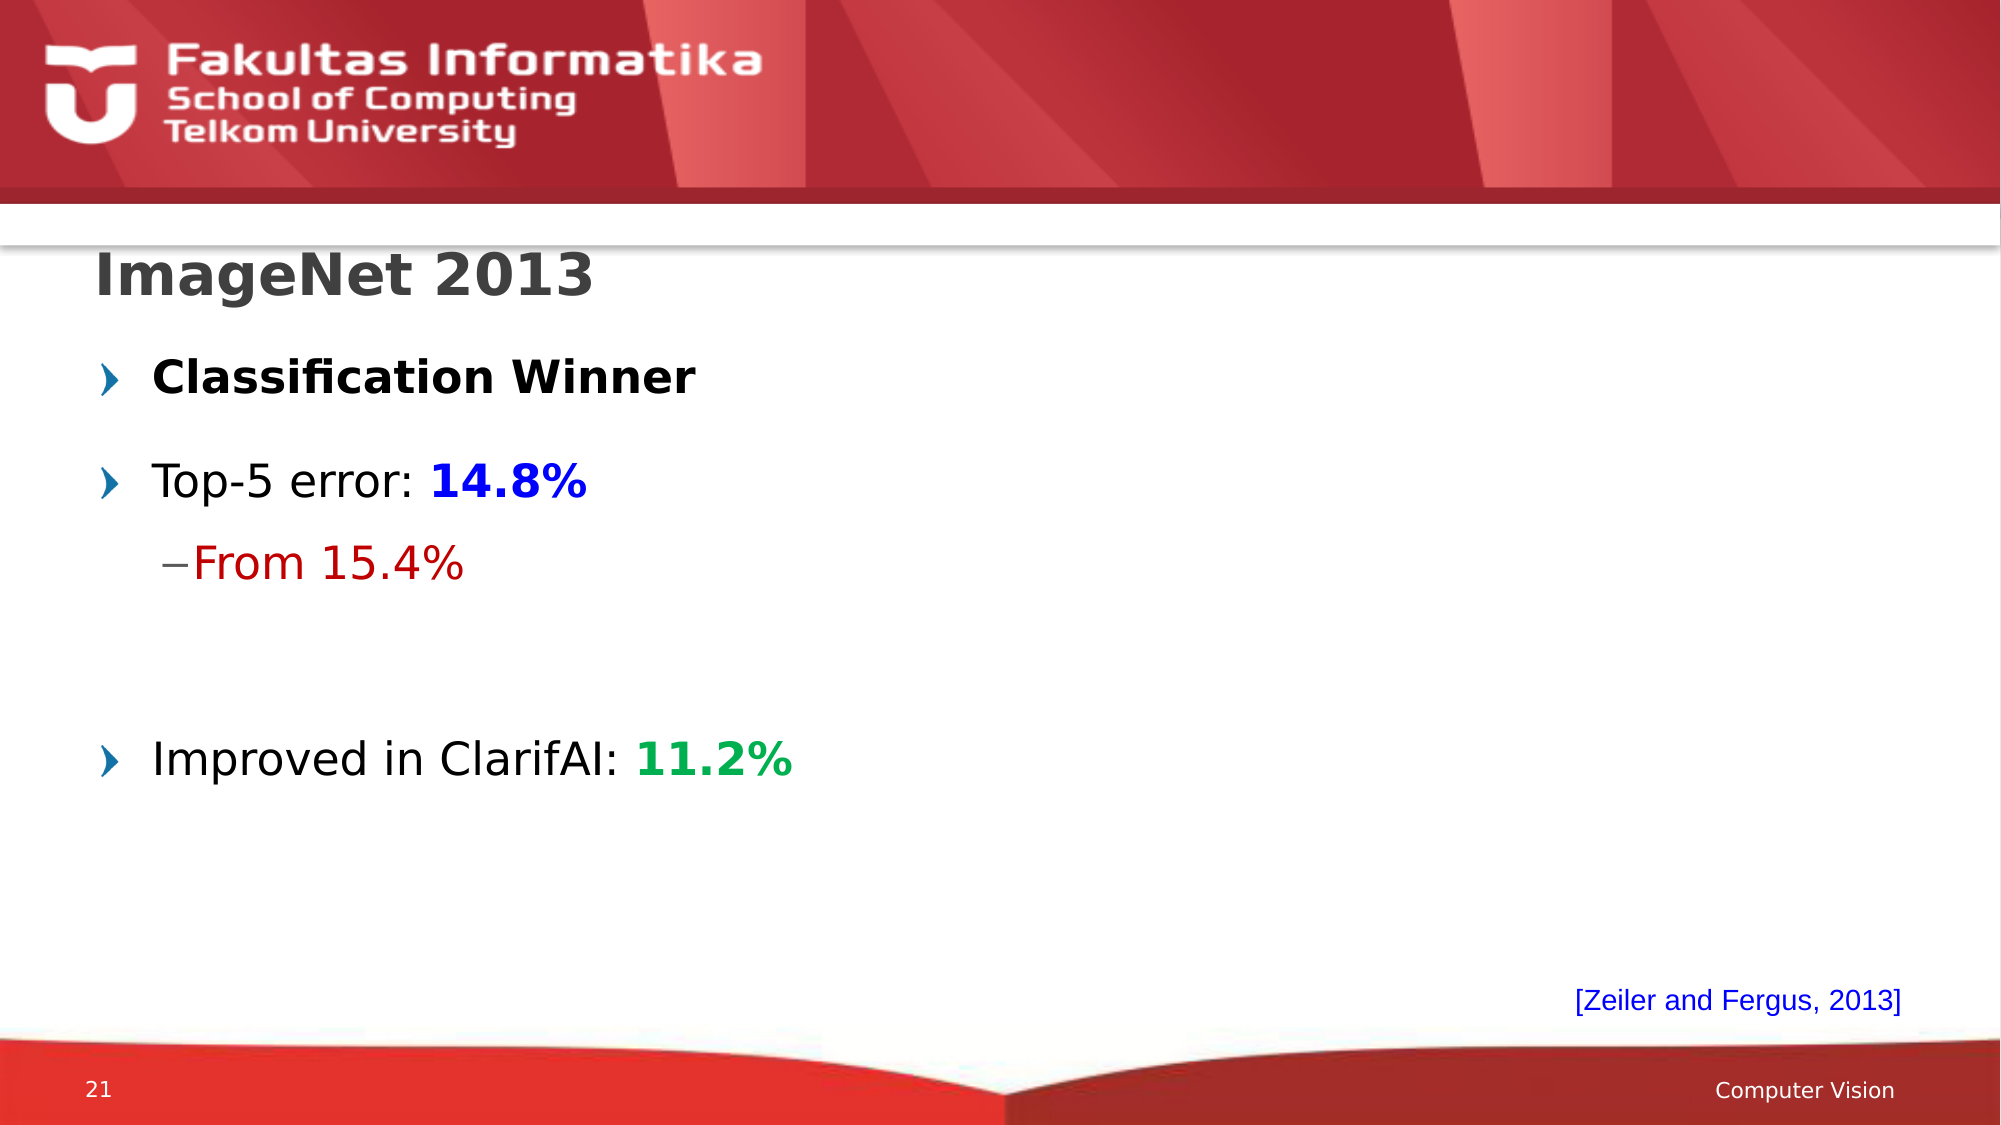

# ImageNet 2013
Classification Winner
Top-5 error: 14.8%
From 15.4%

Improved in ClarifAI: 11.2%
[Zeiler and Fergus, 2013]
Computer Vision
21